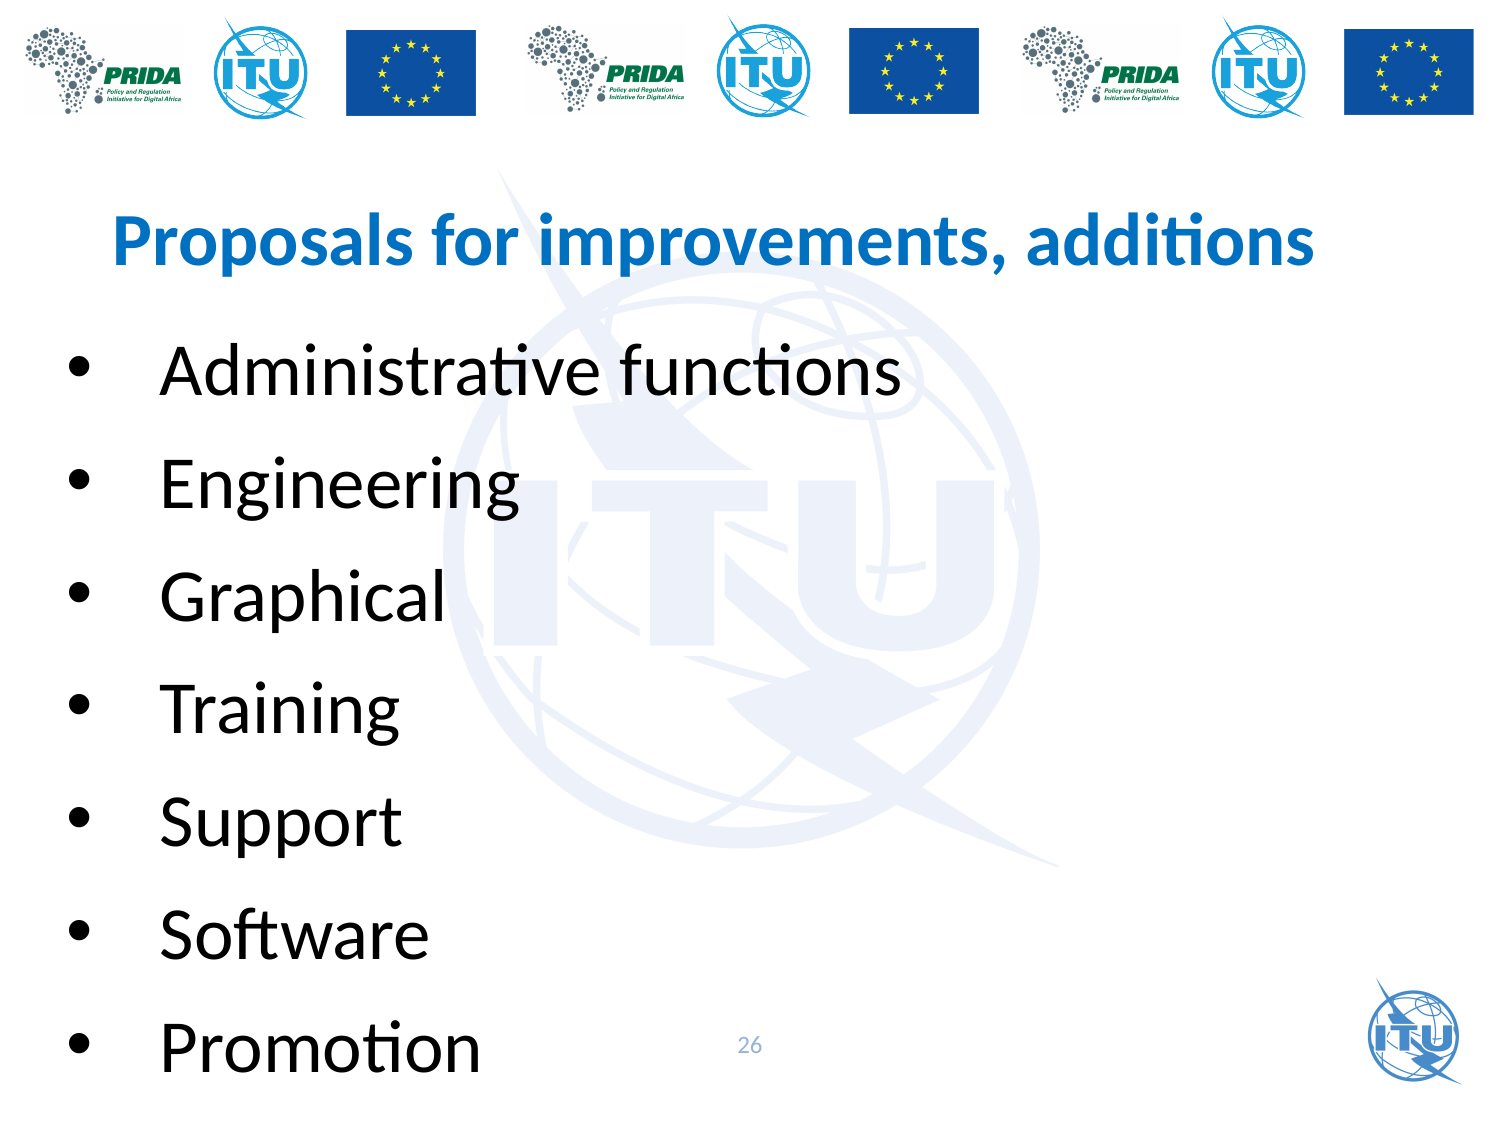

Proposals for improvements, additions

Administrative functions
Engineering
Graphical
Training
Support
Software
Promotion
26